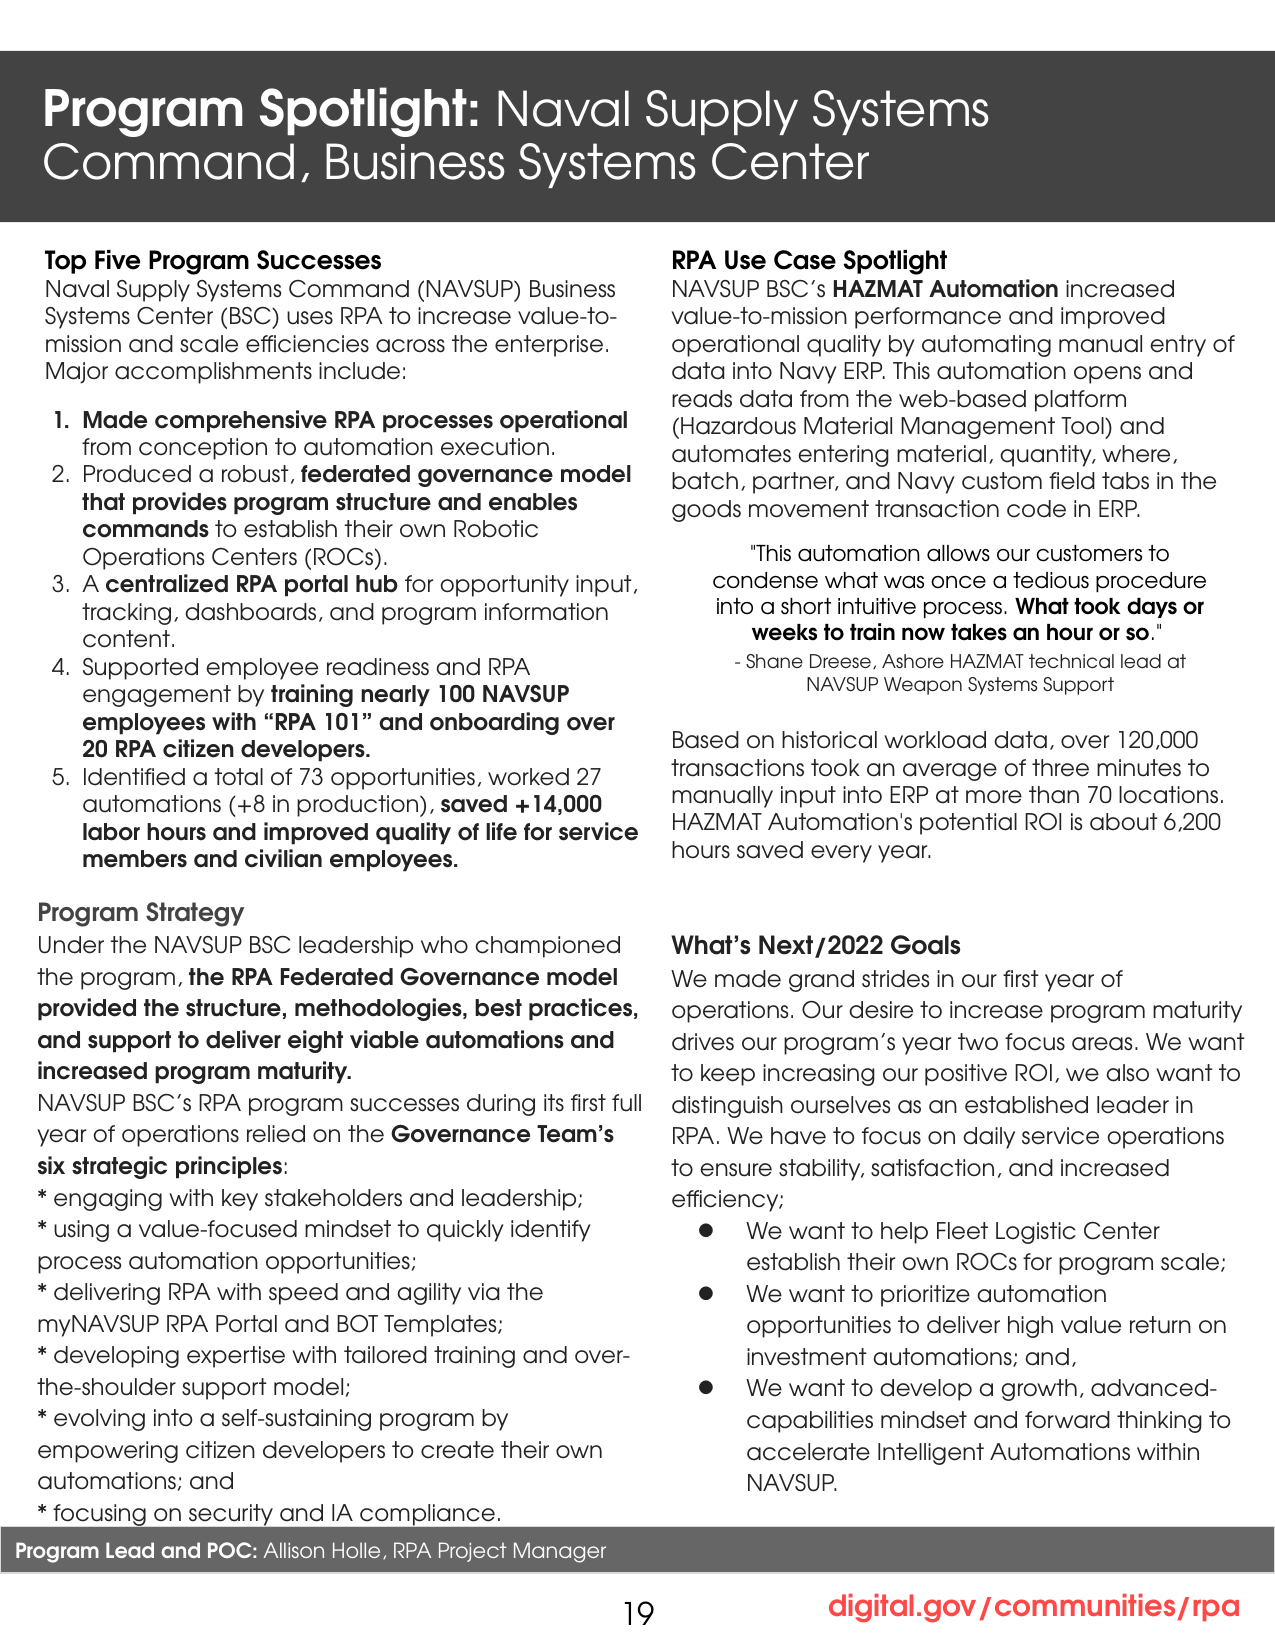

Program Spotlight: Naval Supply Systems Command, Business Systems Center
Top Five Program Successes
Naval Supply Systems Command (NAVSUP) Business Systems Center (BSC) uses RPA to increase value-to-mission and scale efficiencies across the enterprise. Major accomplishments include:
Made comprehensive RPA processes operational from conception to automation execution.
Produced a robust, federated governance model that provides program structure and enables commands to establish their own Robotic Operations Centers (ROCs).
A centralized RPA portal hub for opportunity input, tracking, dashboards, and program information content.
Supported employee readiness and RPA engagement by training nearly 100 NAVSUP employees with “RPA 101” and onboarding over 20 RPA citizen developers.
Identified a total of 73 opportunities, worked 27 automations (+8 in production), saved +14,000 labor hours and improved quality of life for service members and civilian employees.
RPA Use Case Spotlight
NAVSUP BSC’s HAZMAT Automation increased value-to-mission performance and improved operational quality by automating manual entry of data into Navy ERP. This automation opens and reads data from the web-based platform (Hazardous Material Management Tool) and automates entering material, quantity, where, batch, partner, and Navy custom field tabs in the goods movement transaction code in ERP.
"This automation allows our customers to condense what was once a tedious procedure into a short intuitive process. What took days or weeks to train now takes an hour or so."

- Shane Dreese, Ashore HAZMAT technical lead at NAVSUP Weapon Systems Support
Based on historical workload data, over 120,000 transactions took an average of three minutes to manually input into ERP at more than 70 locations. HAZMAT Automation's potential ROI is about 6,200 hours saved every year.
Program Strategy
Under the NAVSUP BSC leadership who championed the program, the RPA Federated Governance model provided the structure, methodologies, best practices, and support to deliver eight viable automations and increased program maturity.
NAVSUP BSC’s RPA program successes during its first full year of operations relied on the Governance Team’s six strategic principles:
* engaging with key stakeholders and leadership;
* using a value-focused mindset to quickly identify process automation opportunities;
* delivering RPA with speed and agility via the myNAVSUP RPA Portal and BOT Templates;
* developing expertise with tailored training and over-the-shoulder support model;
* evolving into a self-sustaining program by empowering citizen developers to create their own automations; and
* focusing on security and IA compliance.

What’s Next/2022 Goals
We made grand strides in our first year of operations. Our desire to increase program maturity drives our program’s year two focus areas. We want to keep increasing our positive ROI, we also want to distinguish ourselves as an established leader in RPA. We have to focus on daily service operations to ensure stability, satisfaction, and increased efficiency;
We want to help Fleet Logistic Center establish their own ROCs for program scale;
We want to prioritize automation opportunities to deliver high value return on investment automations; and,
We want to develop a growth, advanced-capabilities mindset and forward thinking to accelerate Intelligent Automations within NAVSUP.
Program Lead and POC: Allison Holle, RPA Project Manager
digital.gov/communities/rpa
19